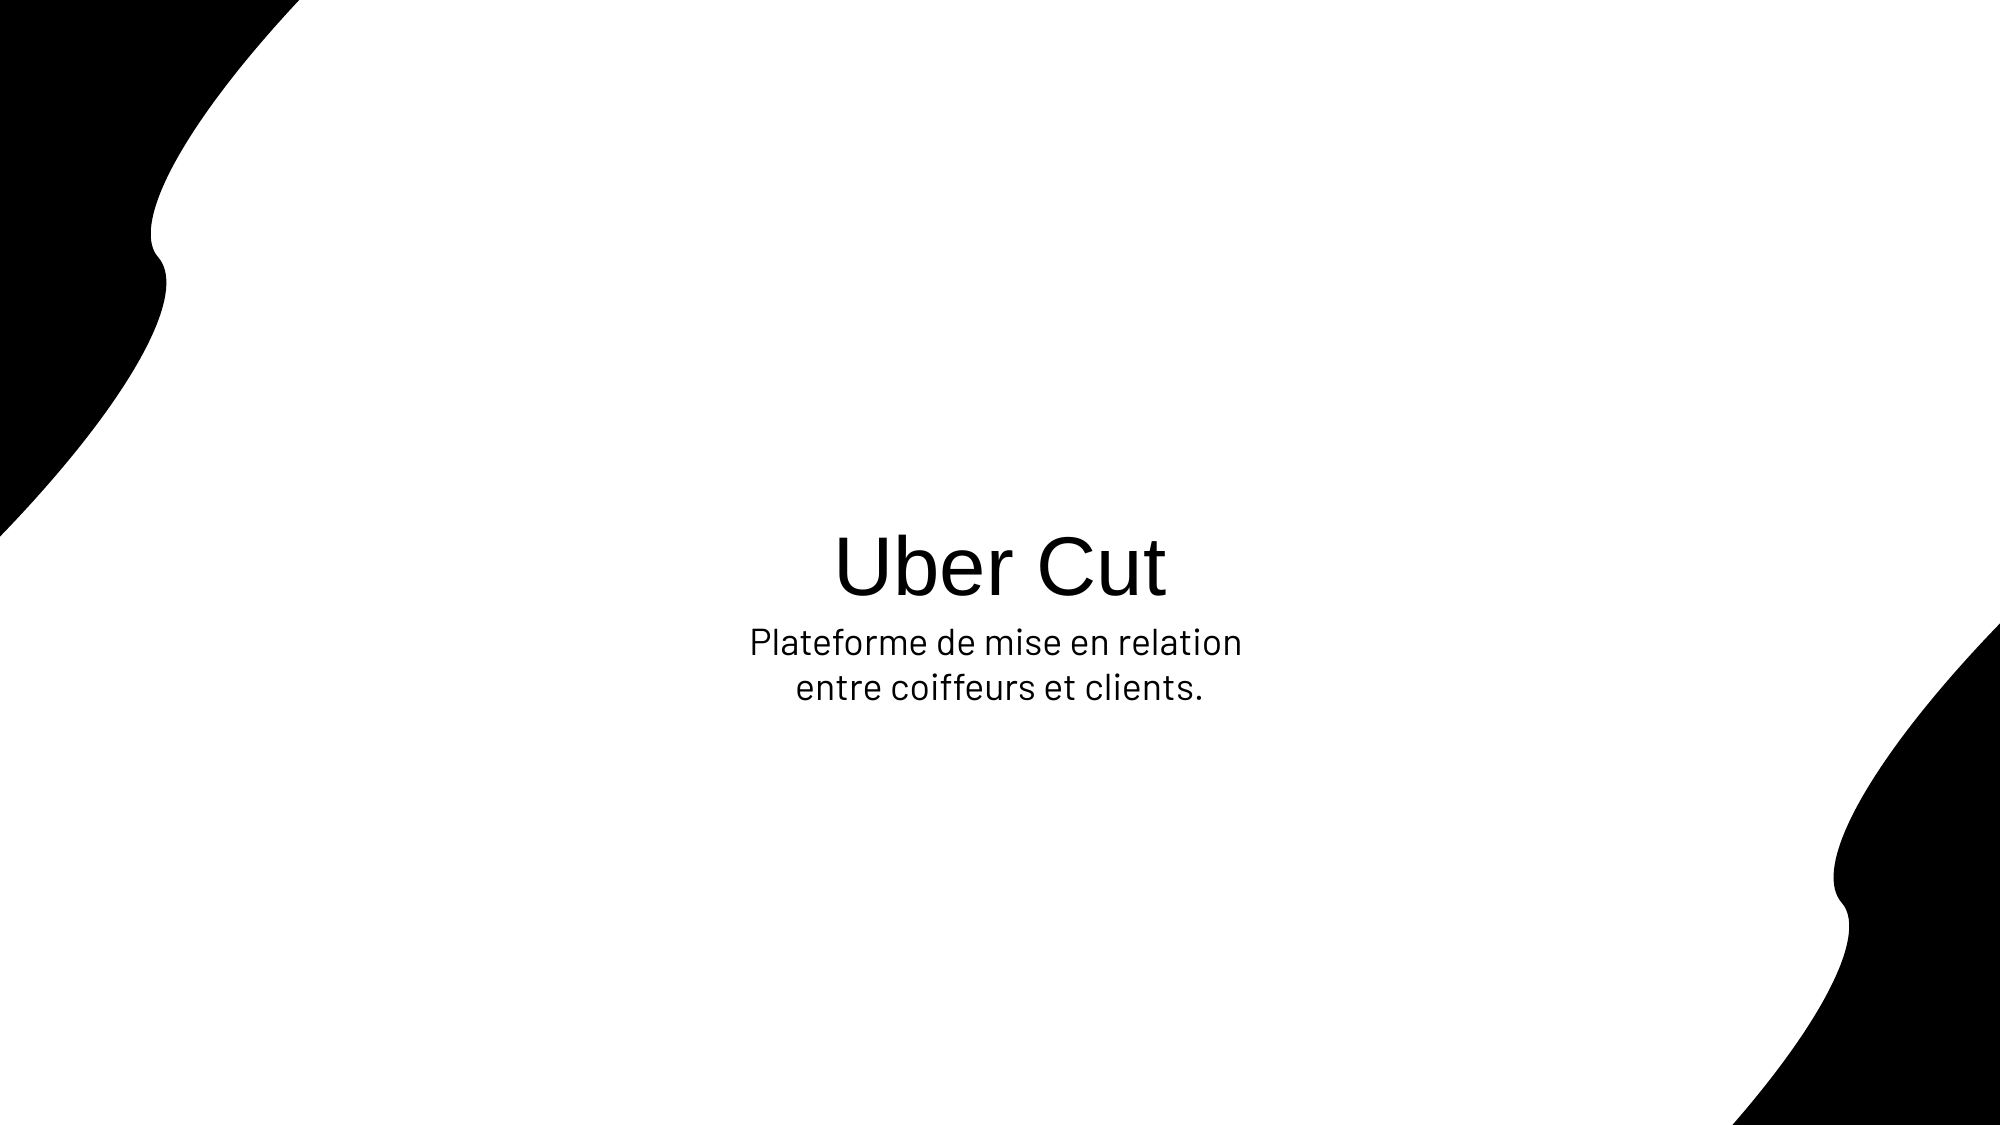

Uber Cut
Plateforme de mise en relation
entre coiffeurs et clients.